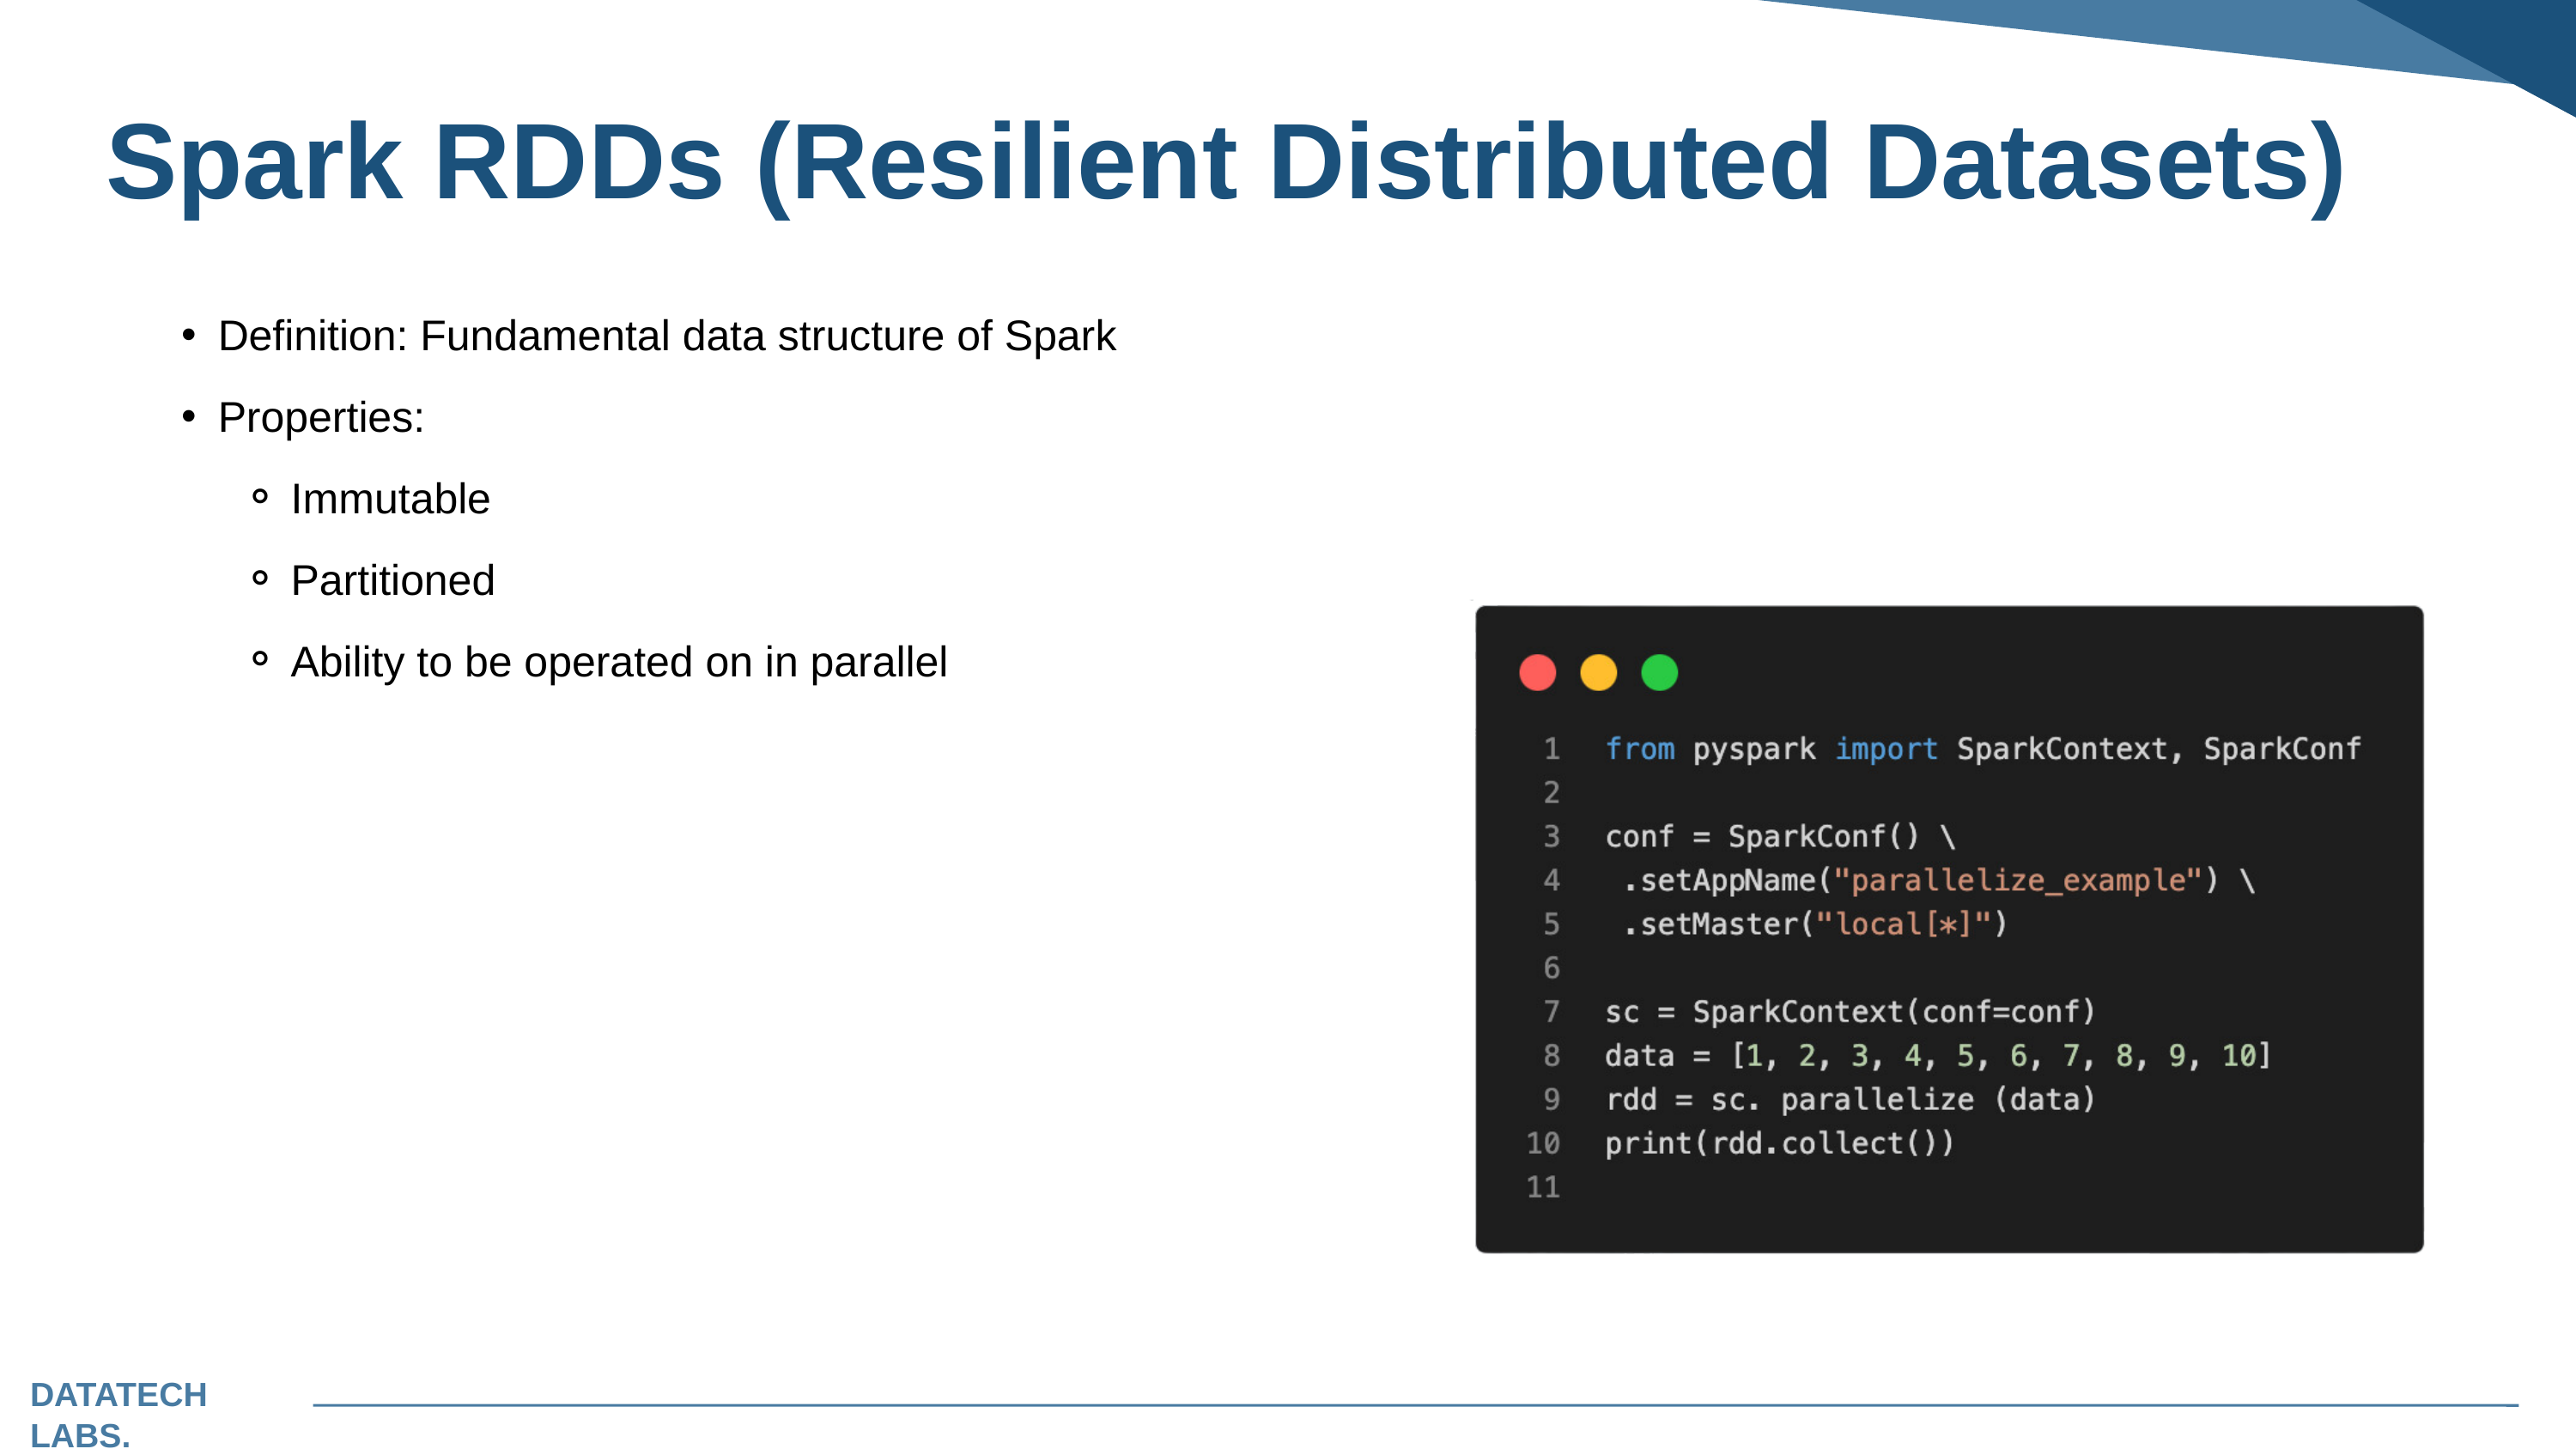

Spark RDDs (Resilient Distributed Datasets)
Definition: Fundamental data structure of Spark
Properties:
Immutable
Partitioned
Ability to be operated on in parallel

DATATECH LABS.